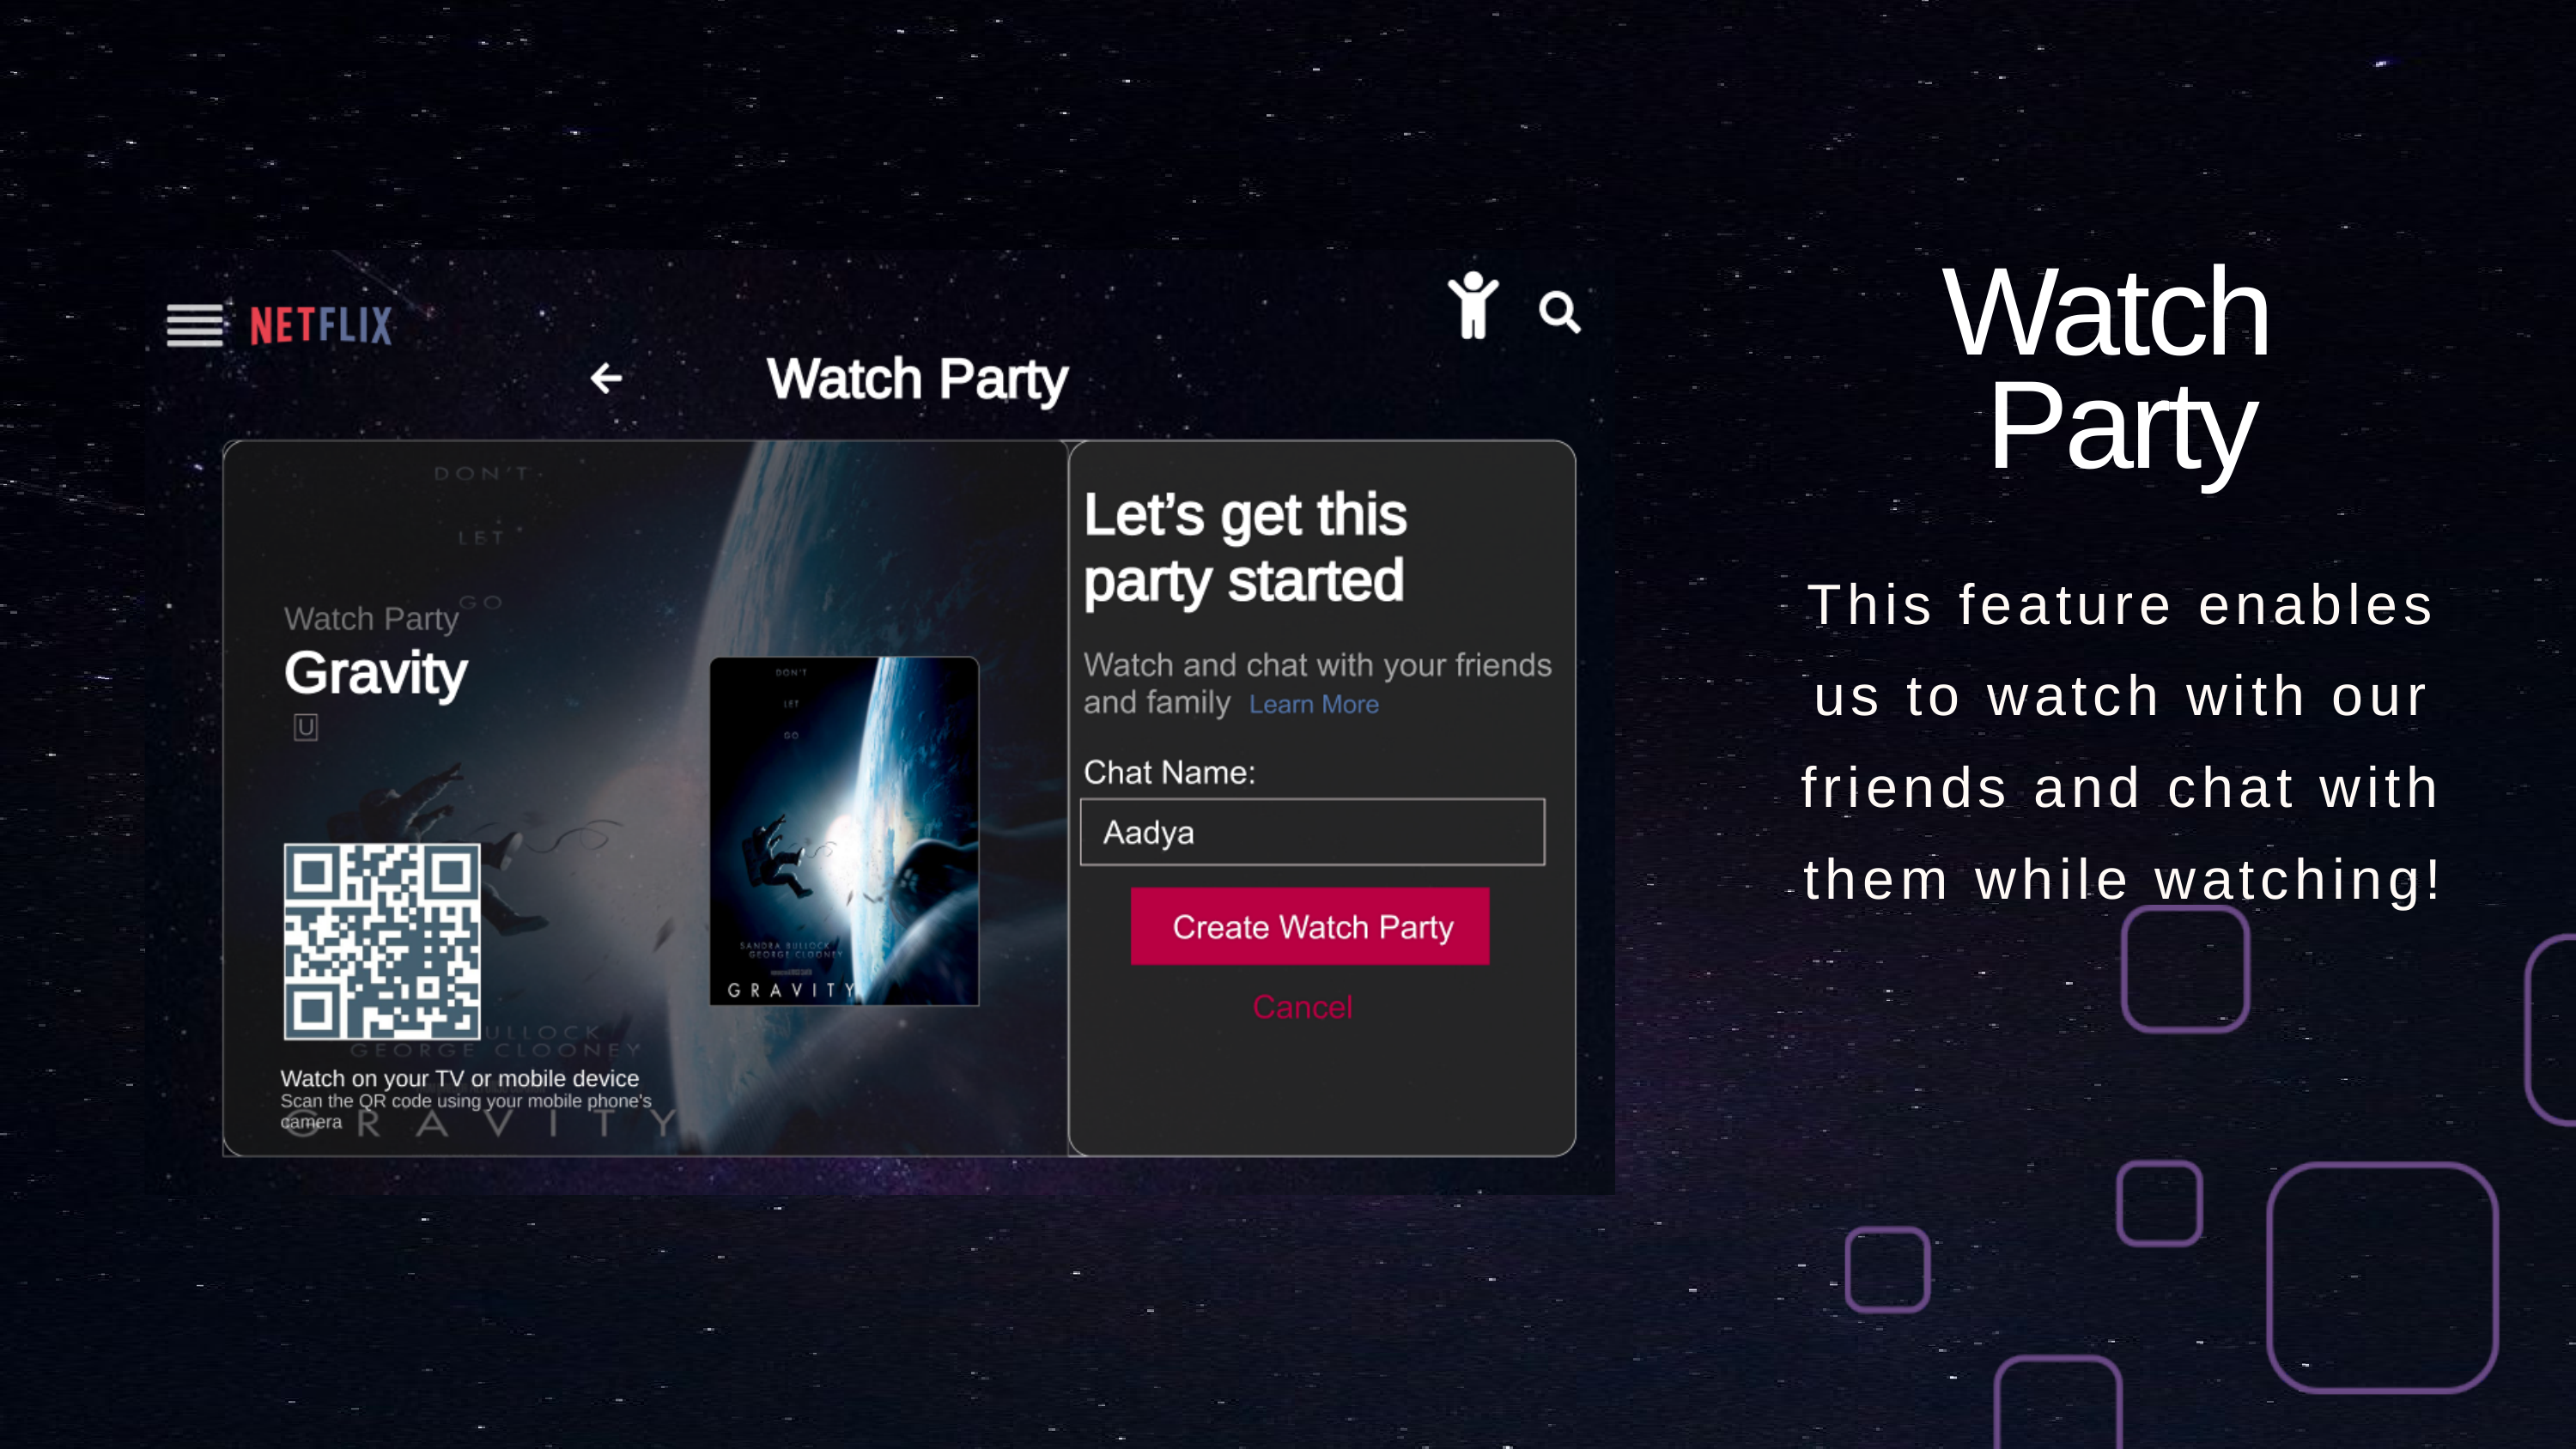

Watch
Party
This feature enables us to watch with our friends and chat with them while watching!